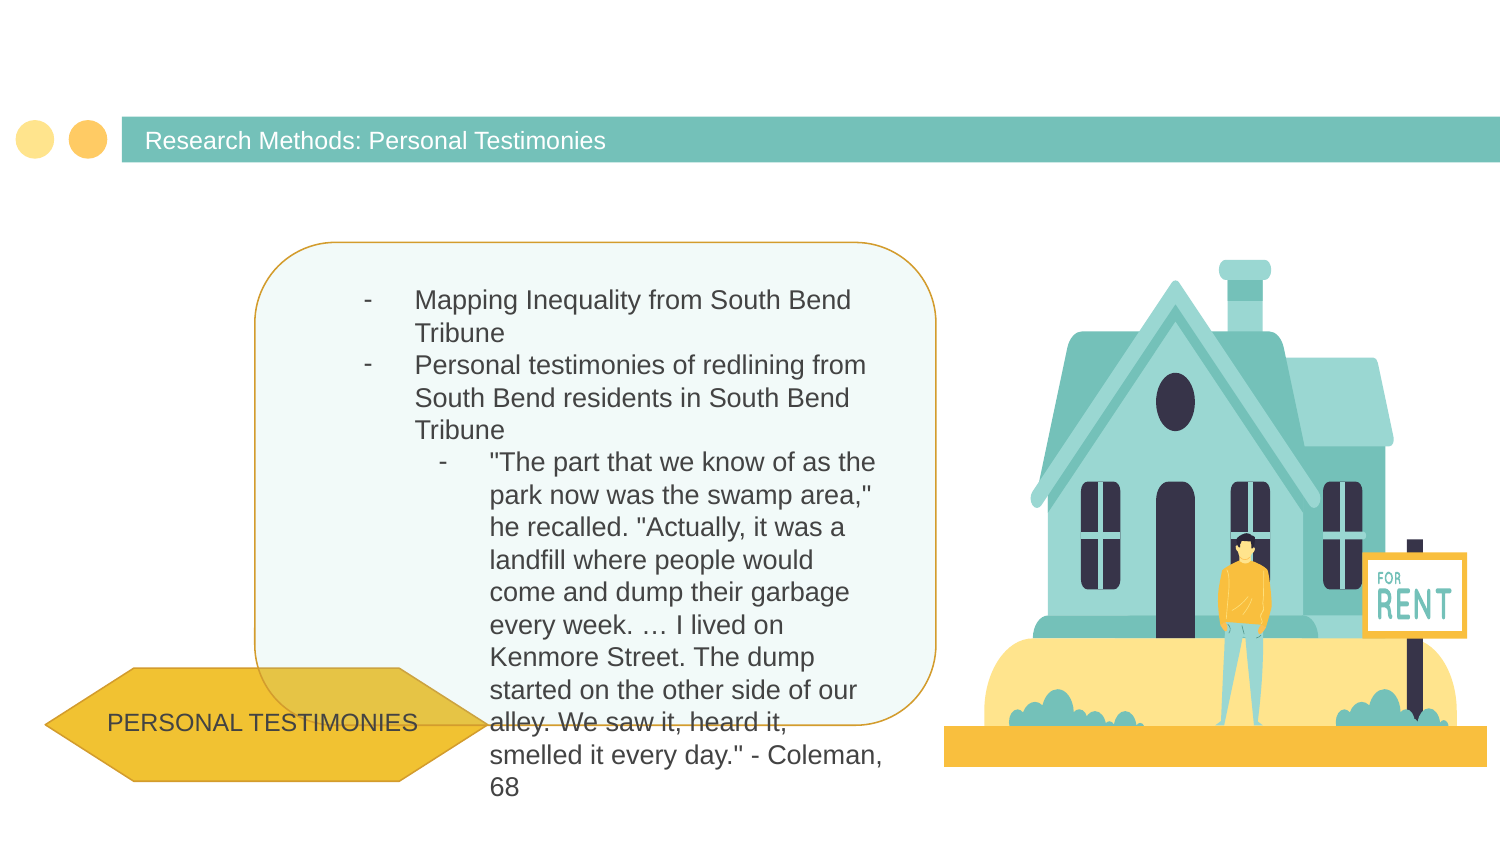

Research Methods: Personal Testimonies

Mapping Inequality from South Bend Tribune
Personal testimonies of redlining from South Bend residents in South Bend Tribune
"The part that we know of as the park now was the swamp area," he recalled. "Actually, it was a landfill where people would come and dump their garbage every week. … I lived on Kenmore Street. The dump started on the other side of our alley. We saw it, heard it, smelled it every day." - Coleman, 68

# PERSONAL TESTIMONIES